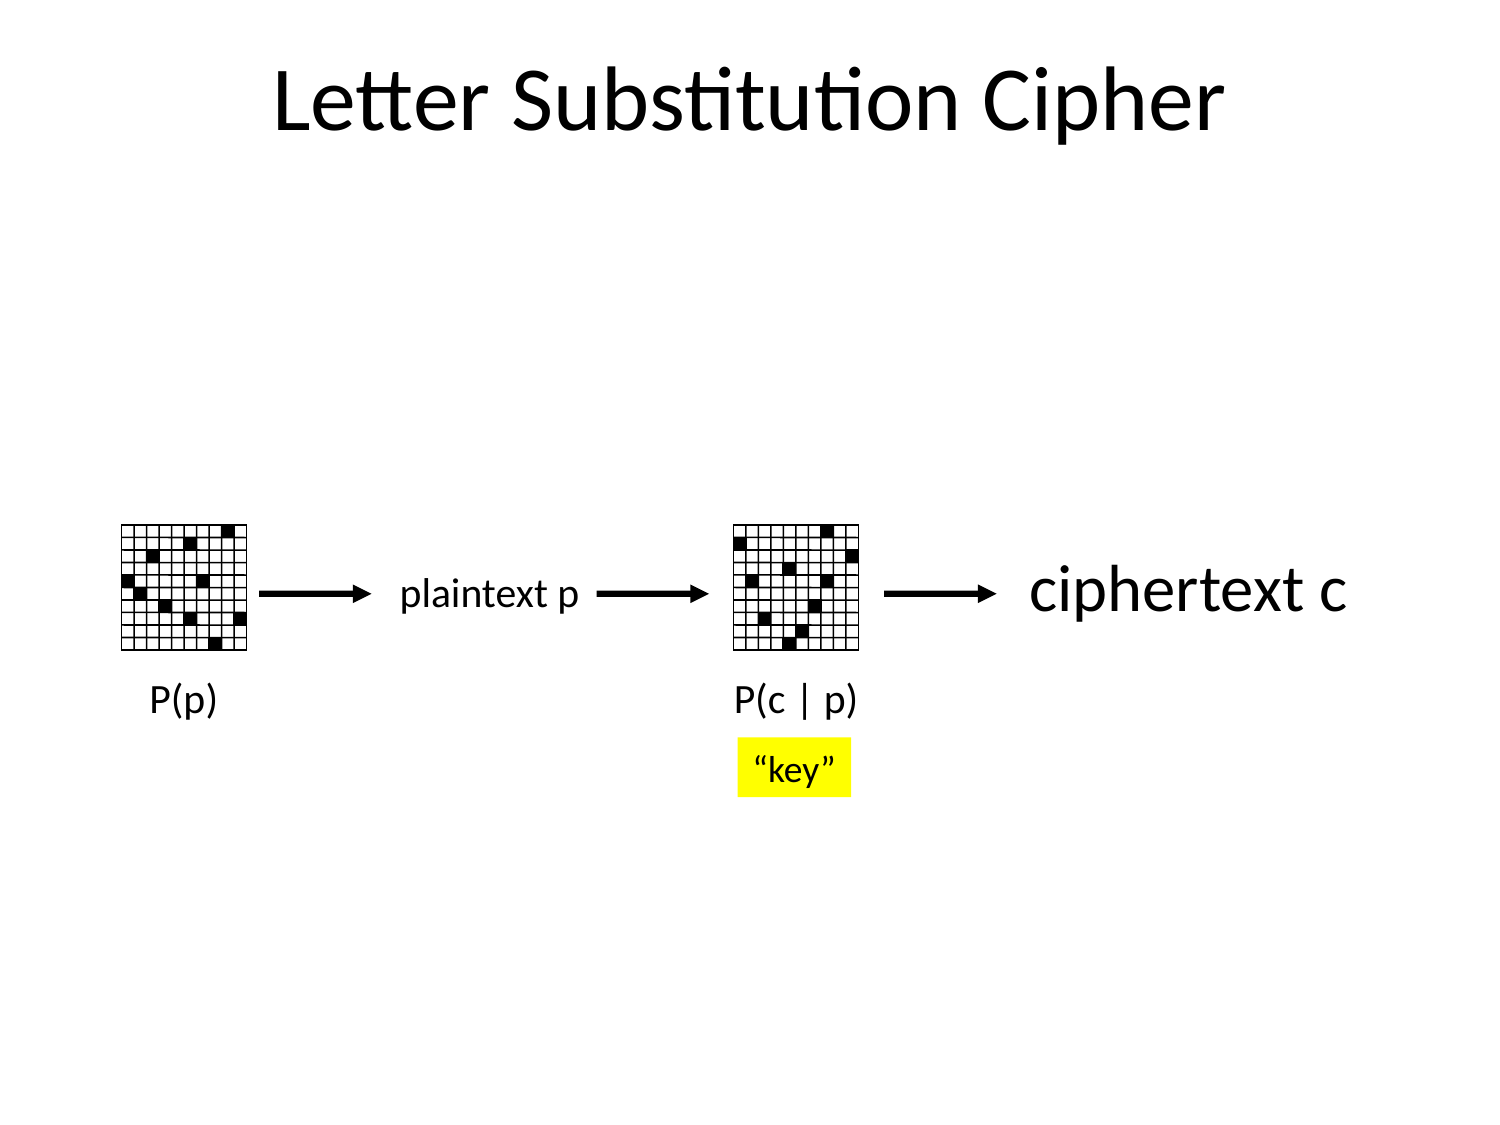

Letter Substitution Cipher

ciphertext c
plaintext p

P(p)
P(c | p)
“key”